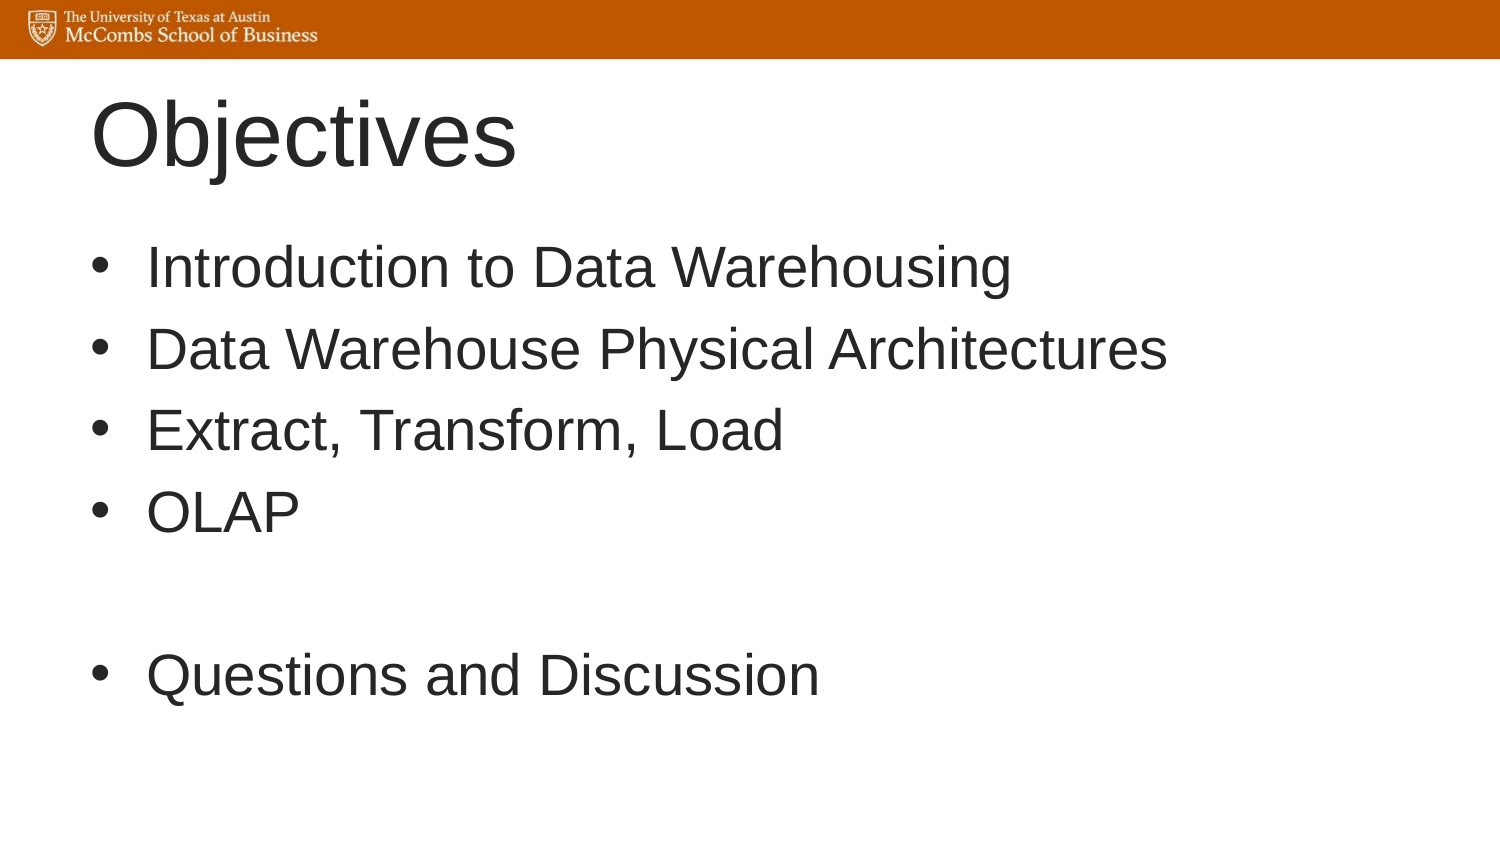

# Objectives
Introduction to Data Warehousing
Data Warehouse Physical Architectures
Extract, Transform, Load
OLAP

Questions and Discussion